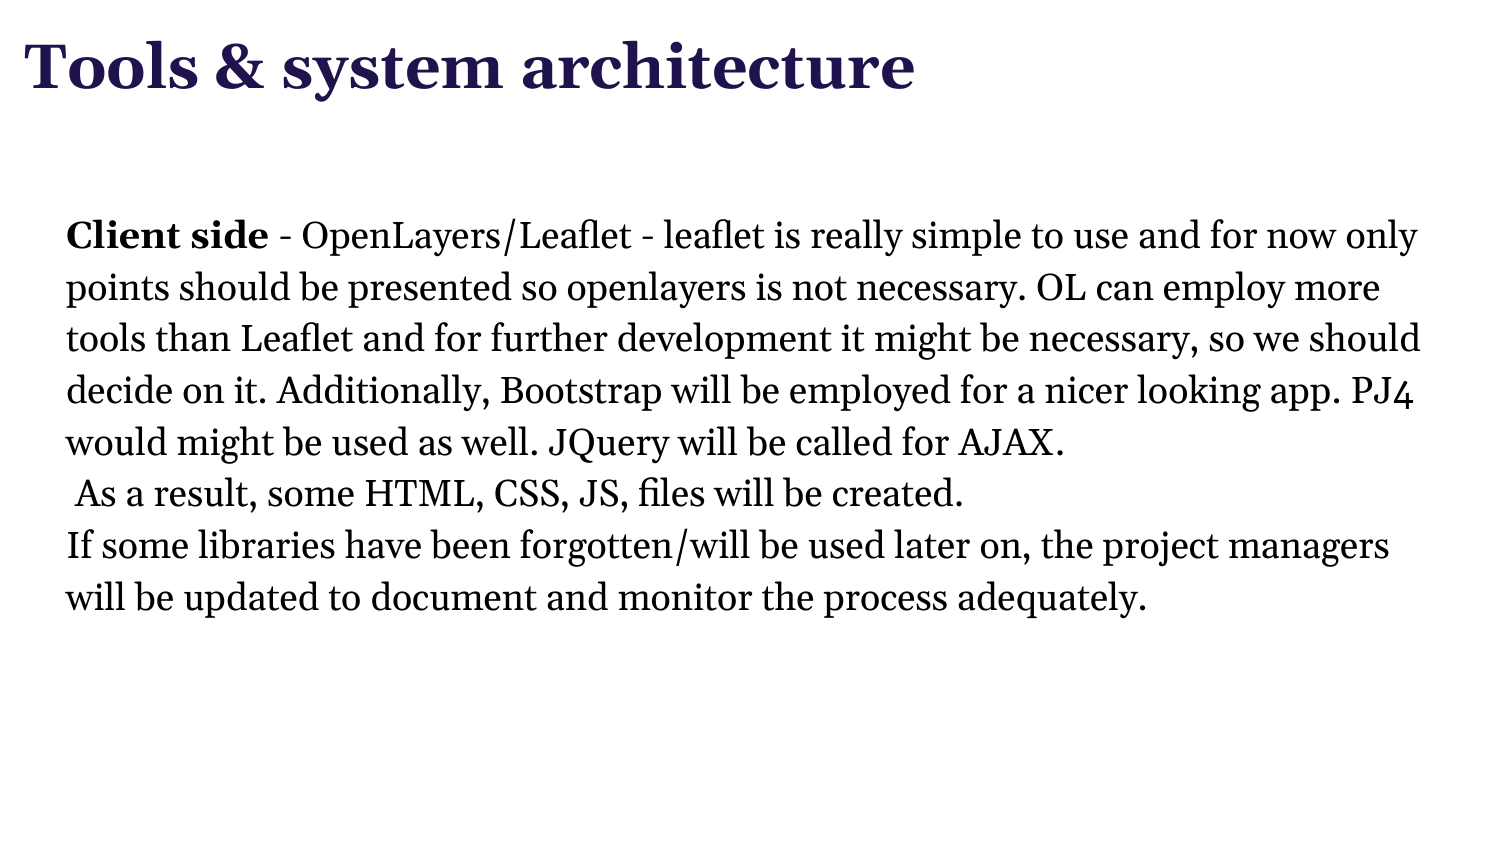

# Tools & system architecture
Client side - OpenLayers/Leaflet - leaflet is really simple to use and for now only points should be presented so openlayers is not necessary. OL can employ more tools than Leaflet and for further development it might be necessary, so we should decide on it. Additionally, Bootstrap will be employed for a nicer looking app. PJ4 would might be used as well. JQuery will be called for AJAX.
 As a result, some HTML, CSS, JS, files will be created.
If some libraries have been forgotten/will be used later on, the project managers will be updated to document and monitor the process adequately.